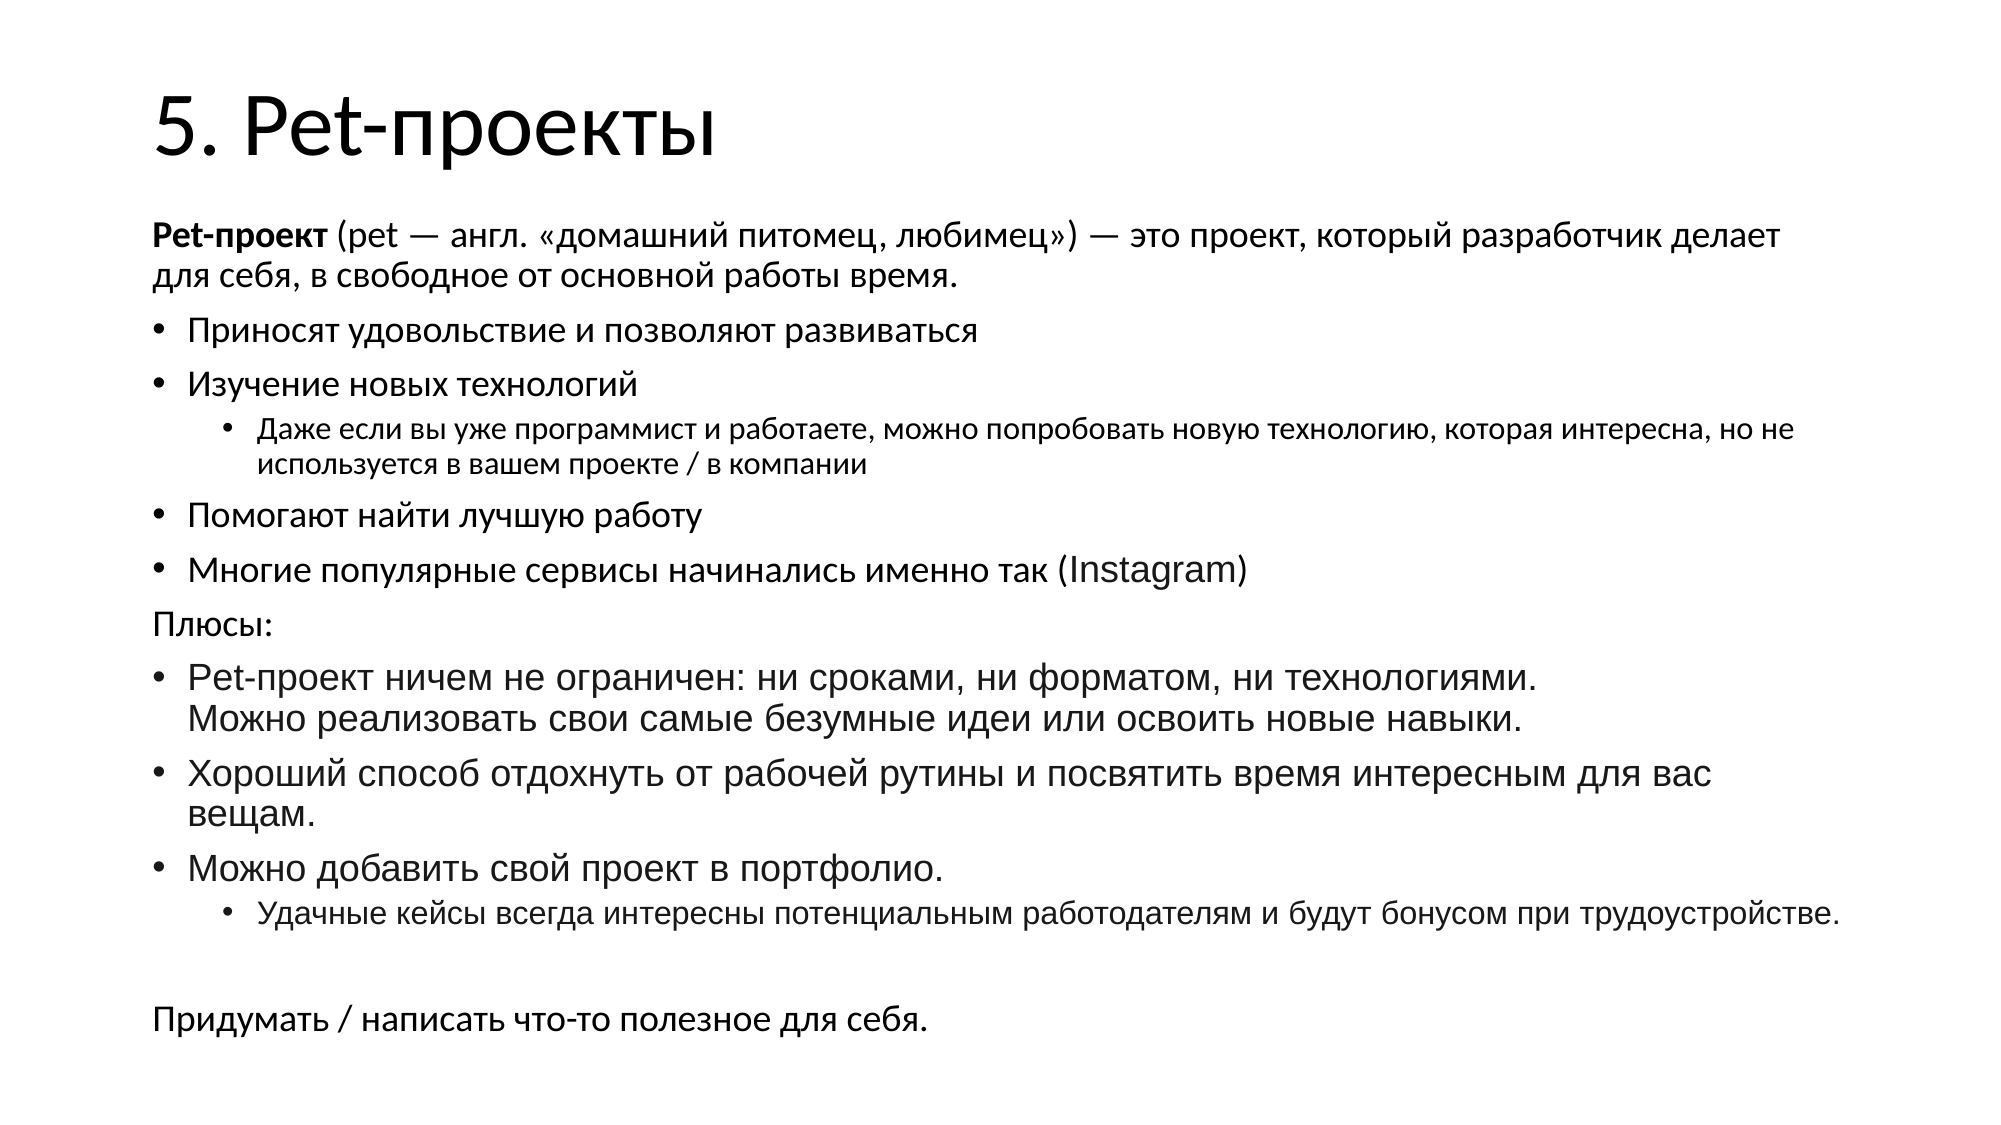

# 5. Pet-проекты
Pet-проект (pet — англ. «домашний питомец, любимец») — это проект, который разработчик делает для себя, в свободное от основной работы время.
Приносят удовольствие и позволяют развиваться
Изучение новых технологий
Даже если вы уже программист и работаете, можно попробовать новую технологию, которая интересна, но не используется в вашем проекте / в компании
Помогают найти лучшую работу
Многие популярные сервисы начинались именно так (Instagram)
Плюсы:
Pet-проект ничем не ограничен: ни сроками, ни форматом, ни технологиями.
Можно реализовать свои самые безумные идеи или освоить новые навыки.
Хороший способ отдохнуть от рабочей рутины и посвятить время интересным для вас вещам.
Можно добавить свой проект в портфолио.
Удачные кейсы всегда интересны потенциальным работодателям и будут бонусом при трудоустройстве.

Придумать / написать что-то полезное для себя.